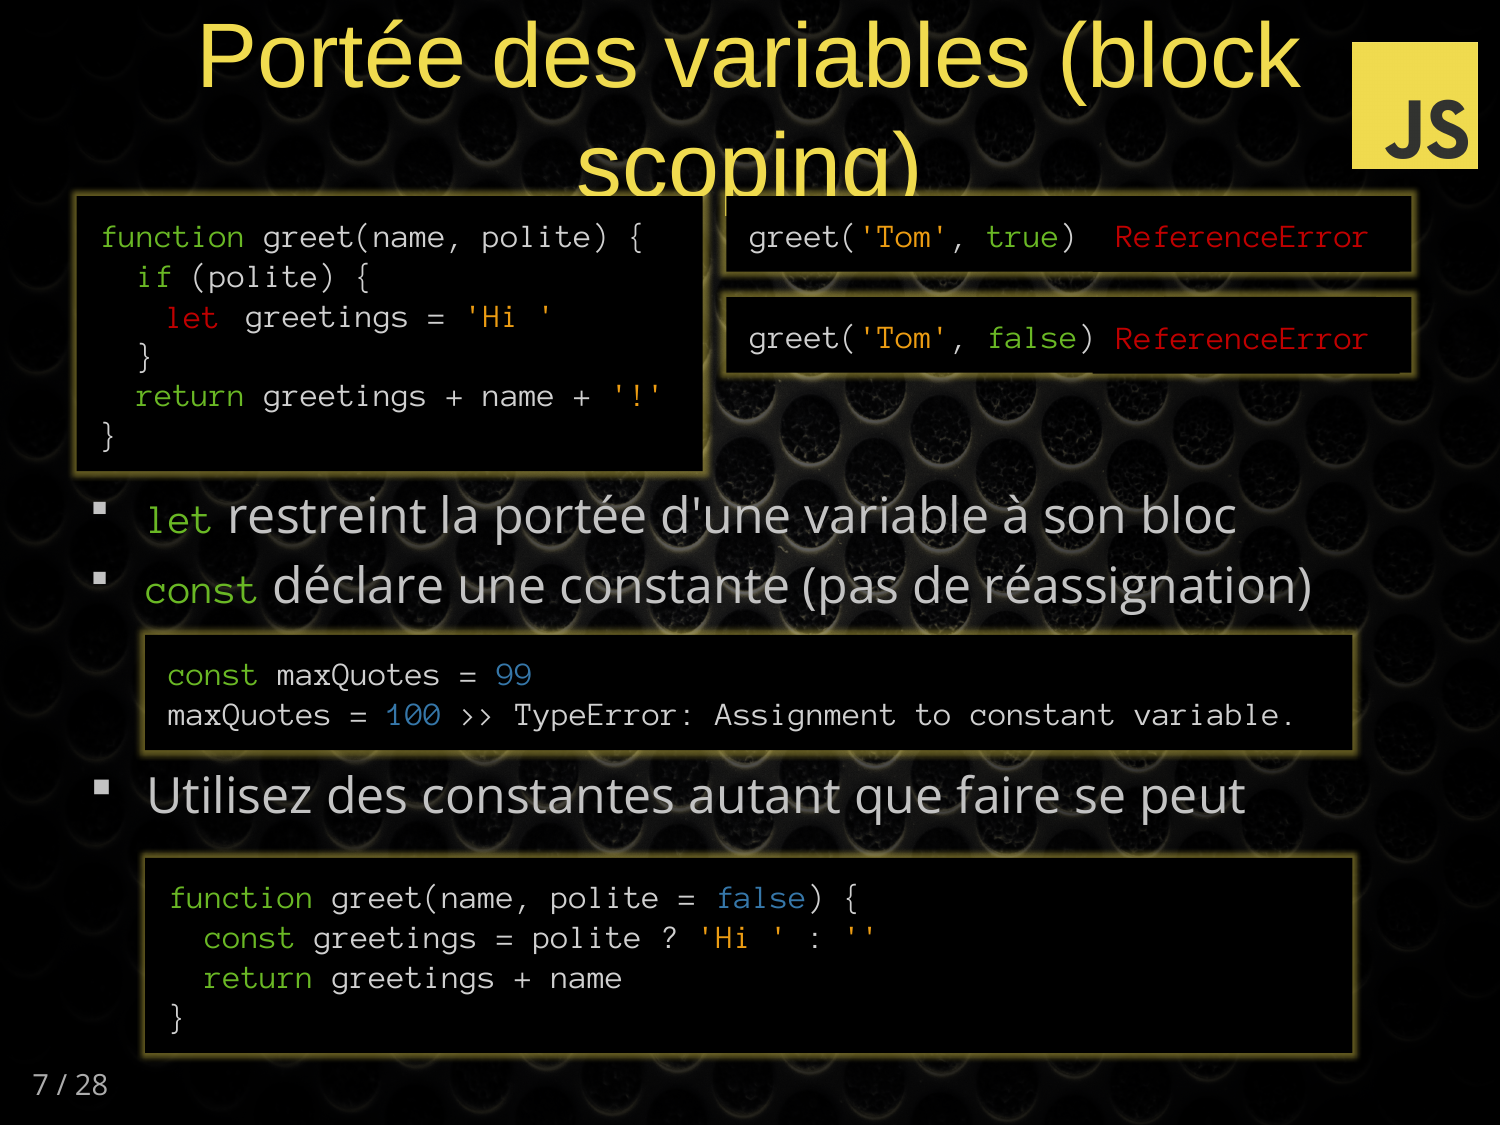

# Portée des variables (block scoping)
ReferenceError

let restreint la portée d'une variable à son bloc
const déclare une constante (pas de réassignation)

Utilisez des constantes autant que faire se peut
function greet(name, polite) {
  if (polite) {
    var greetings = 'Hi '
  }
  return greetings + name + '!'
}
greet('Tom', true)
'Hi Tom!'
let
NaN
greet('Tom', false)
ReferenceError
const maxQuotes = 99
maxQuotes = 100 >> TypeError: Assignment to constant variable.
function greet(name, polite = false) {
  const greetings = polite ? 'Hi ' : ''
  return greetings + name
}